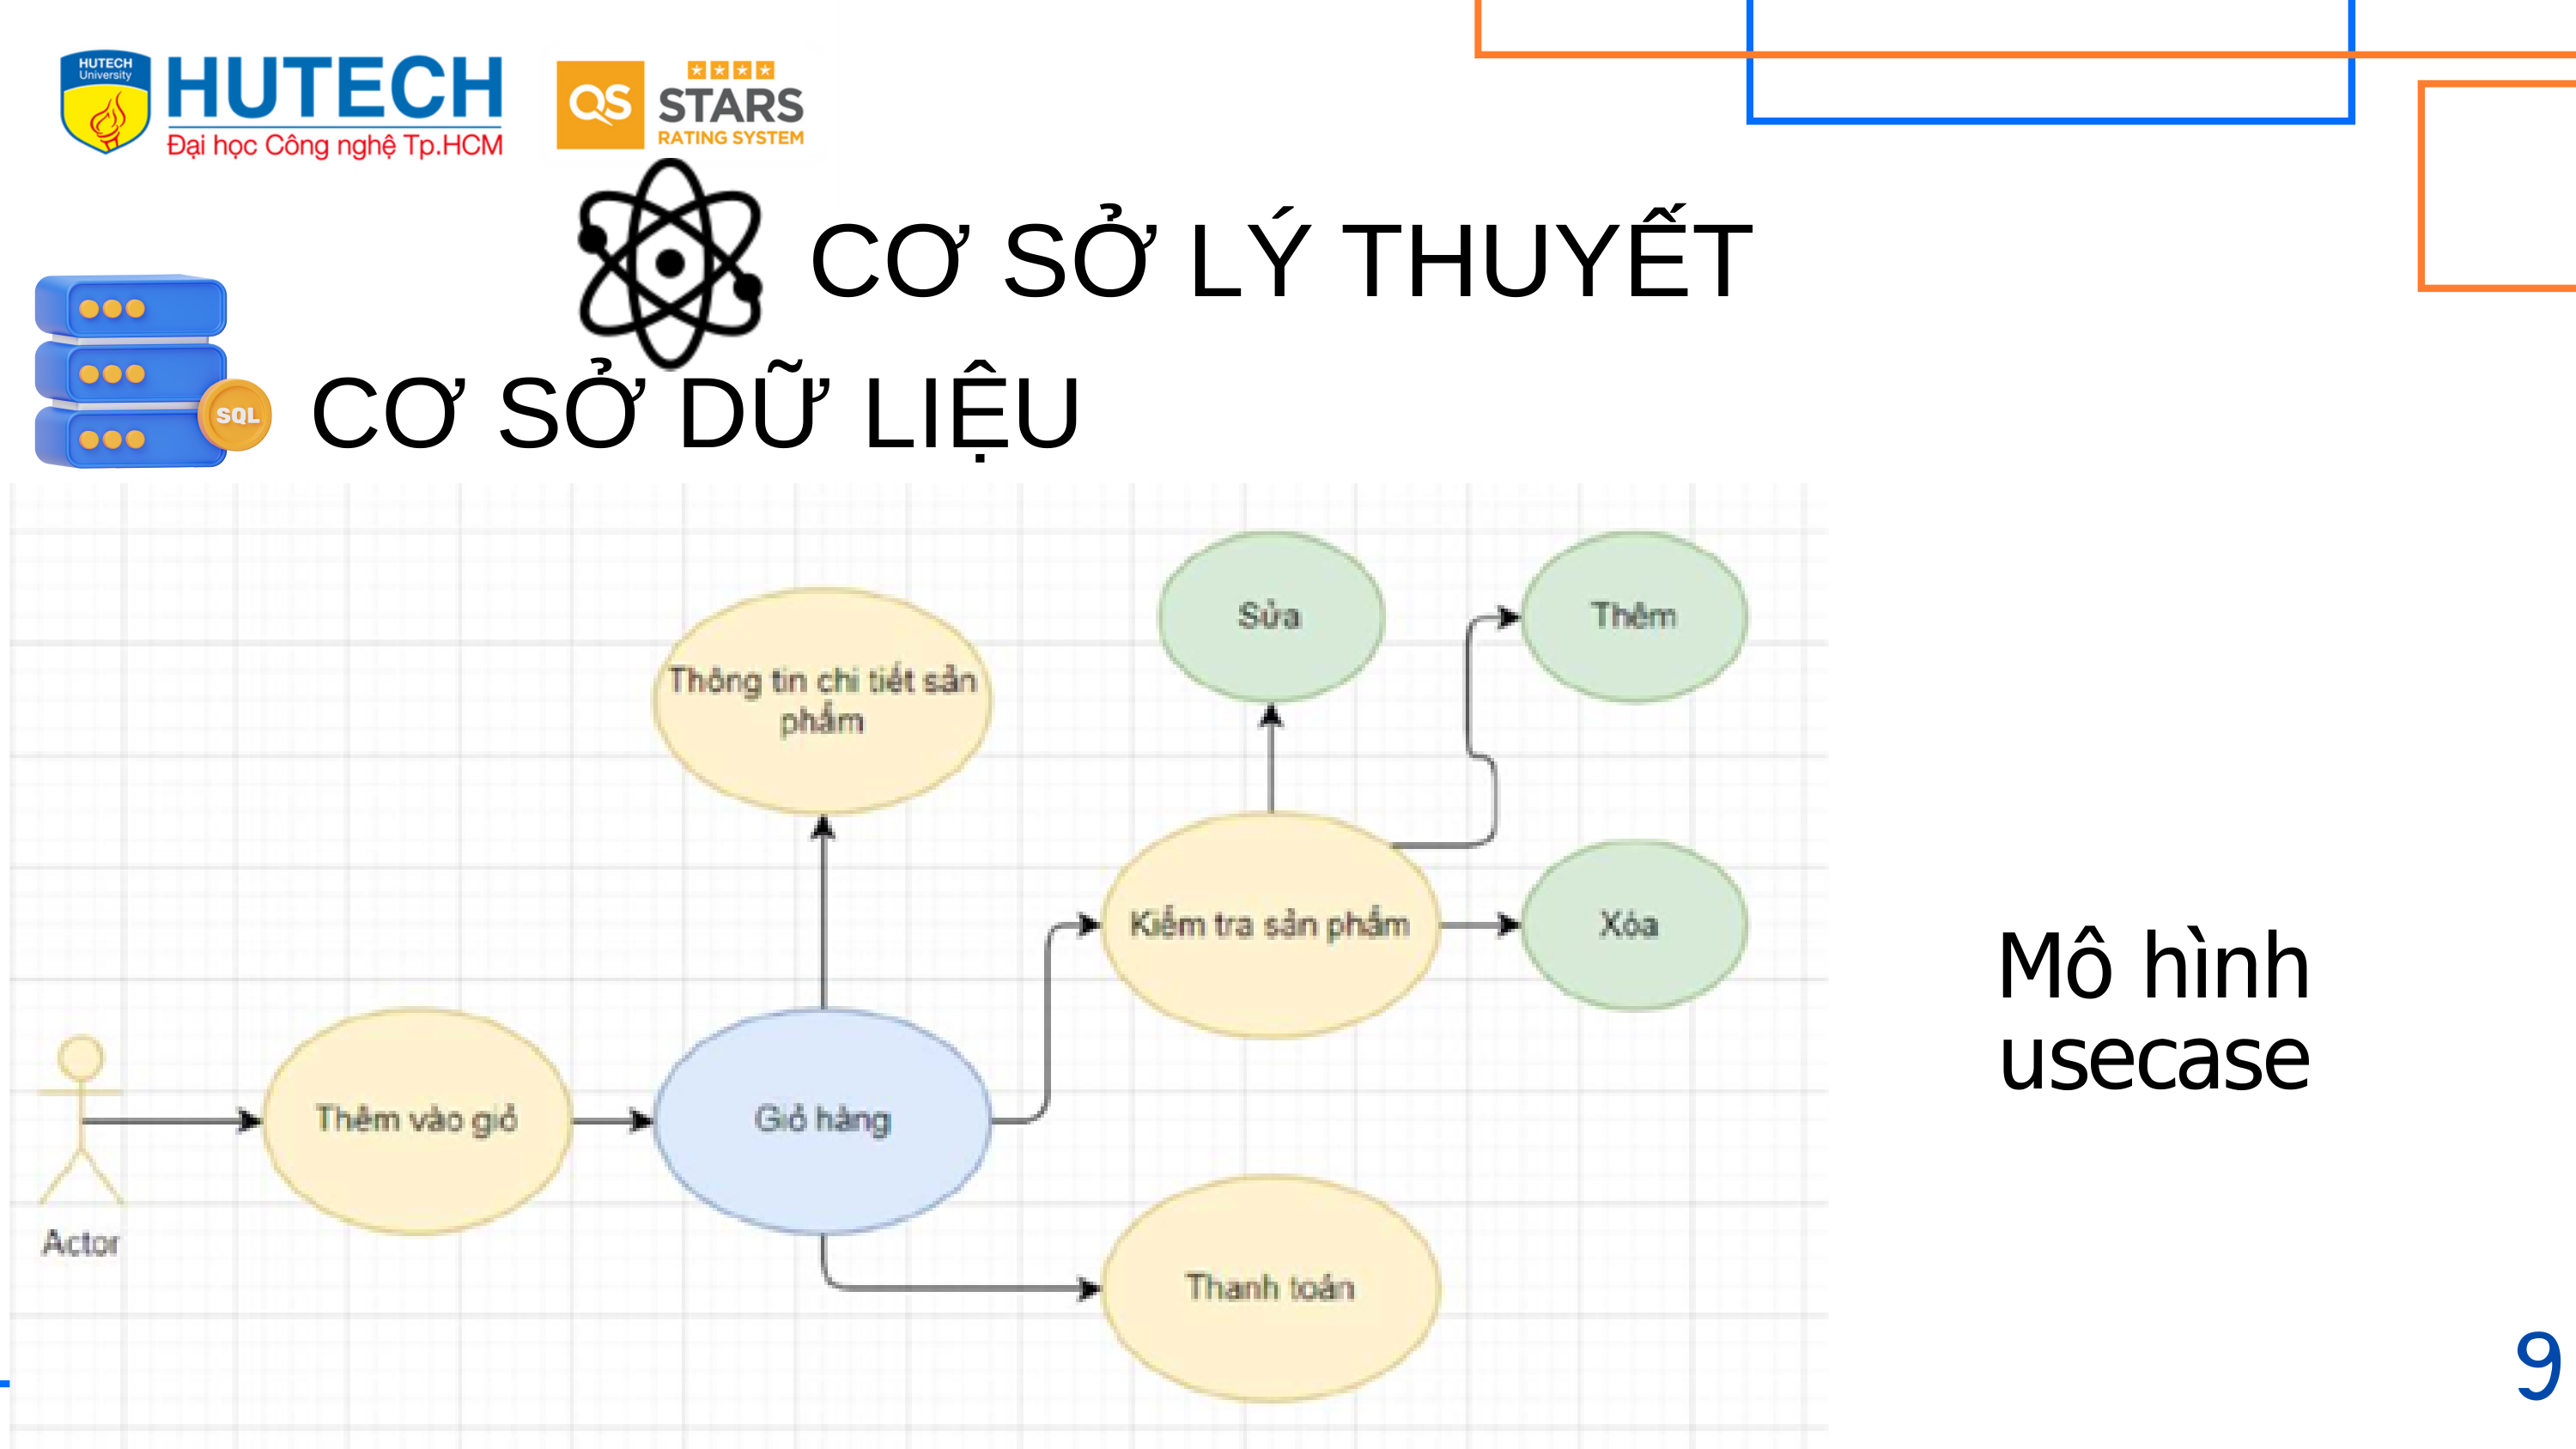

CƠ SỞ LÝ THUYẾT

CƠ SỞ DỮ LIỆU

Mô hình usecase
9